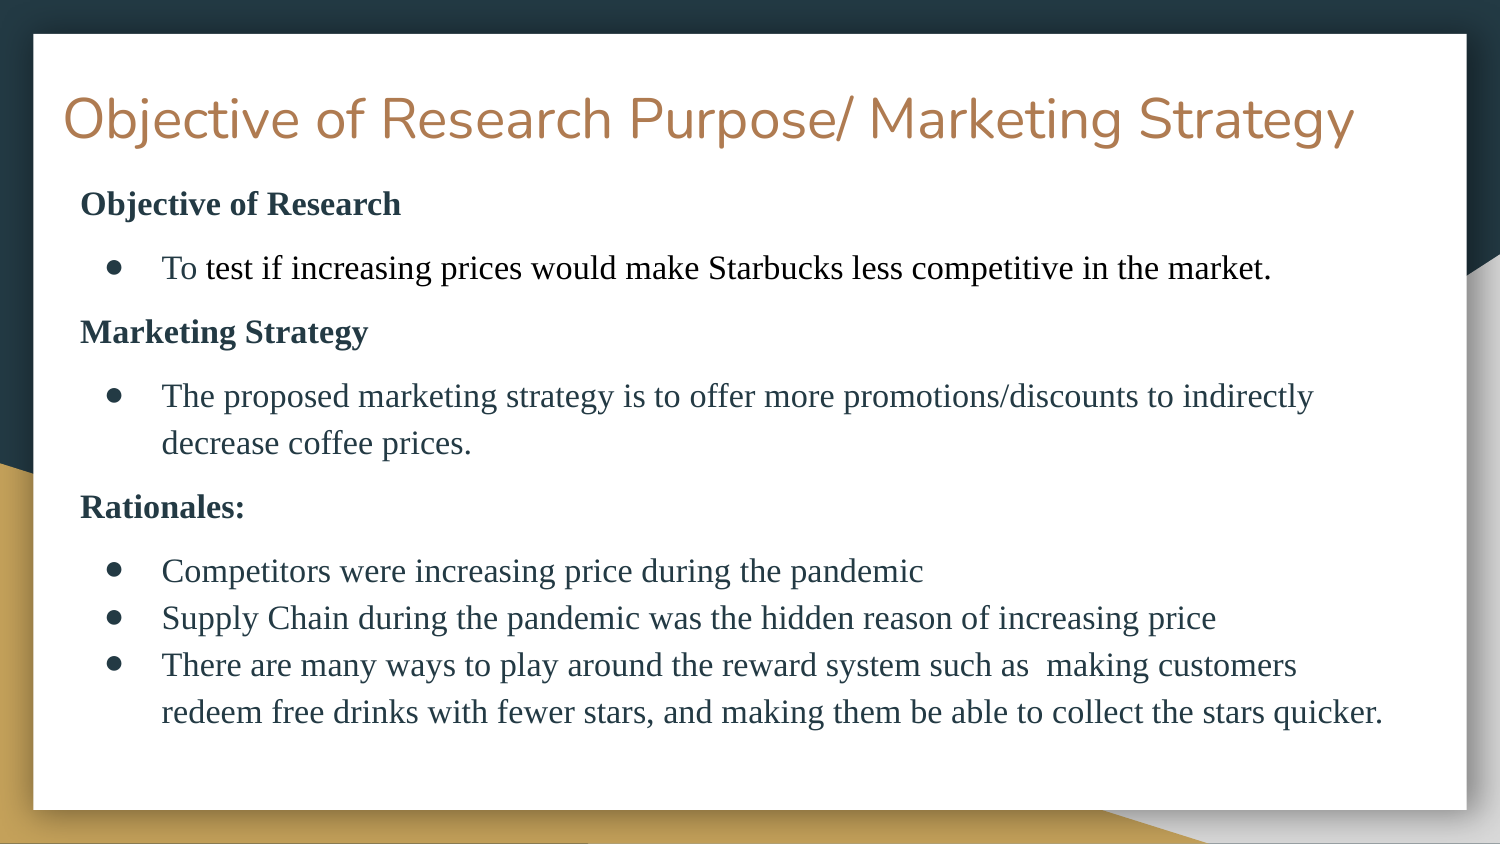

# Objective of Research Purpose/ Marketing Strategy
Objective of Research
To test if increasing prices would make Starbucks less competitive in the market.
Marketing Strategy
The proposed marketing strategy is to offer more promotions/discounts to indirectly decrease coffee prices.
Rationales:
Competitors were increasing price during the pandemic
Supply Chain during the pandemic was the hidden reason of increasing price
There are many ways to play around the reward system such as  making customers redeem free drinks with fewer stars, and making them be able to collect the stars quicker.